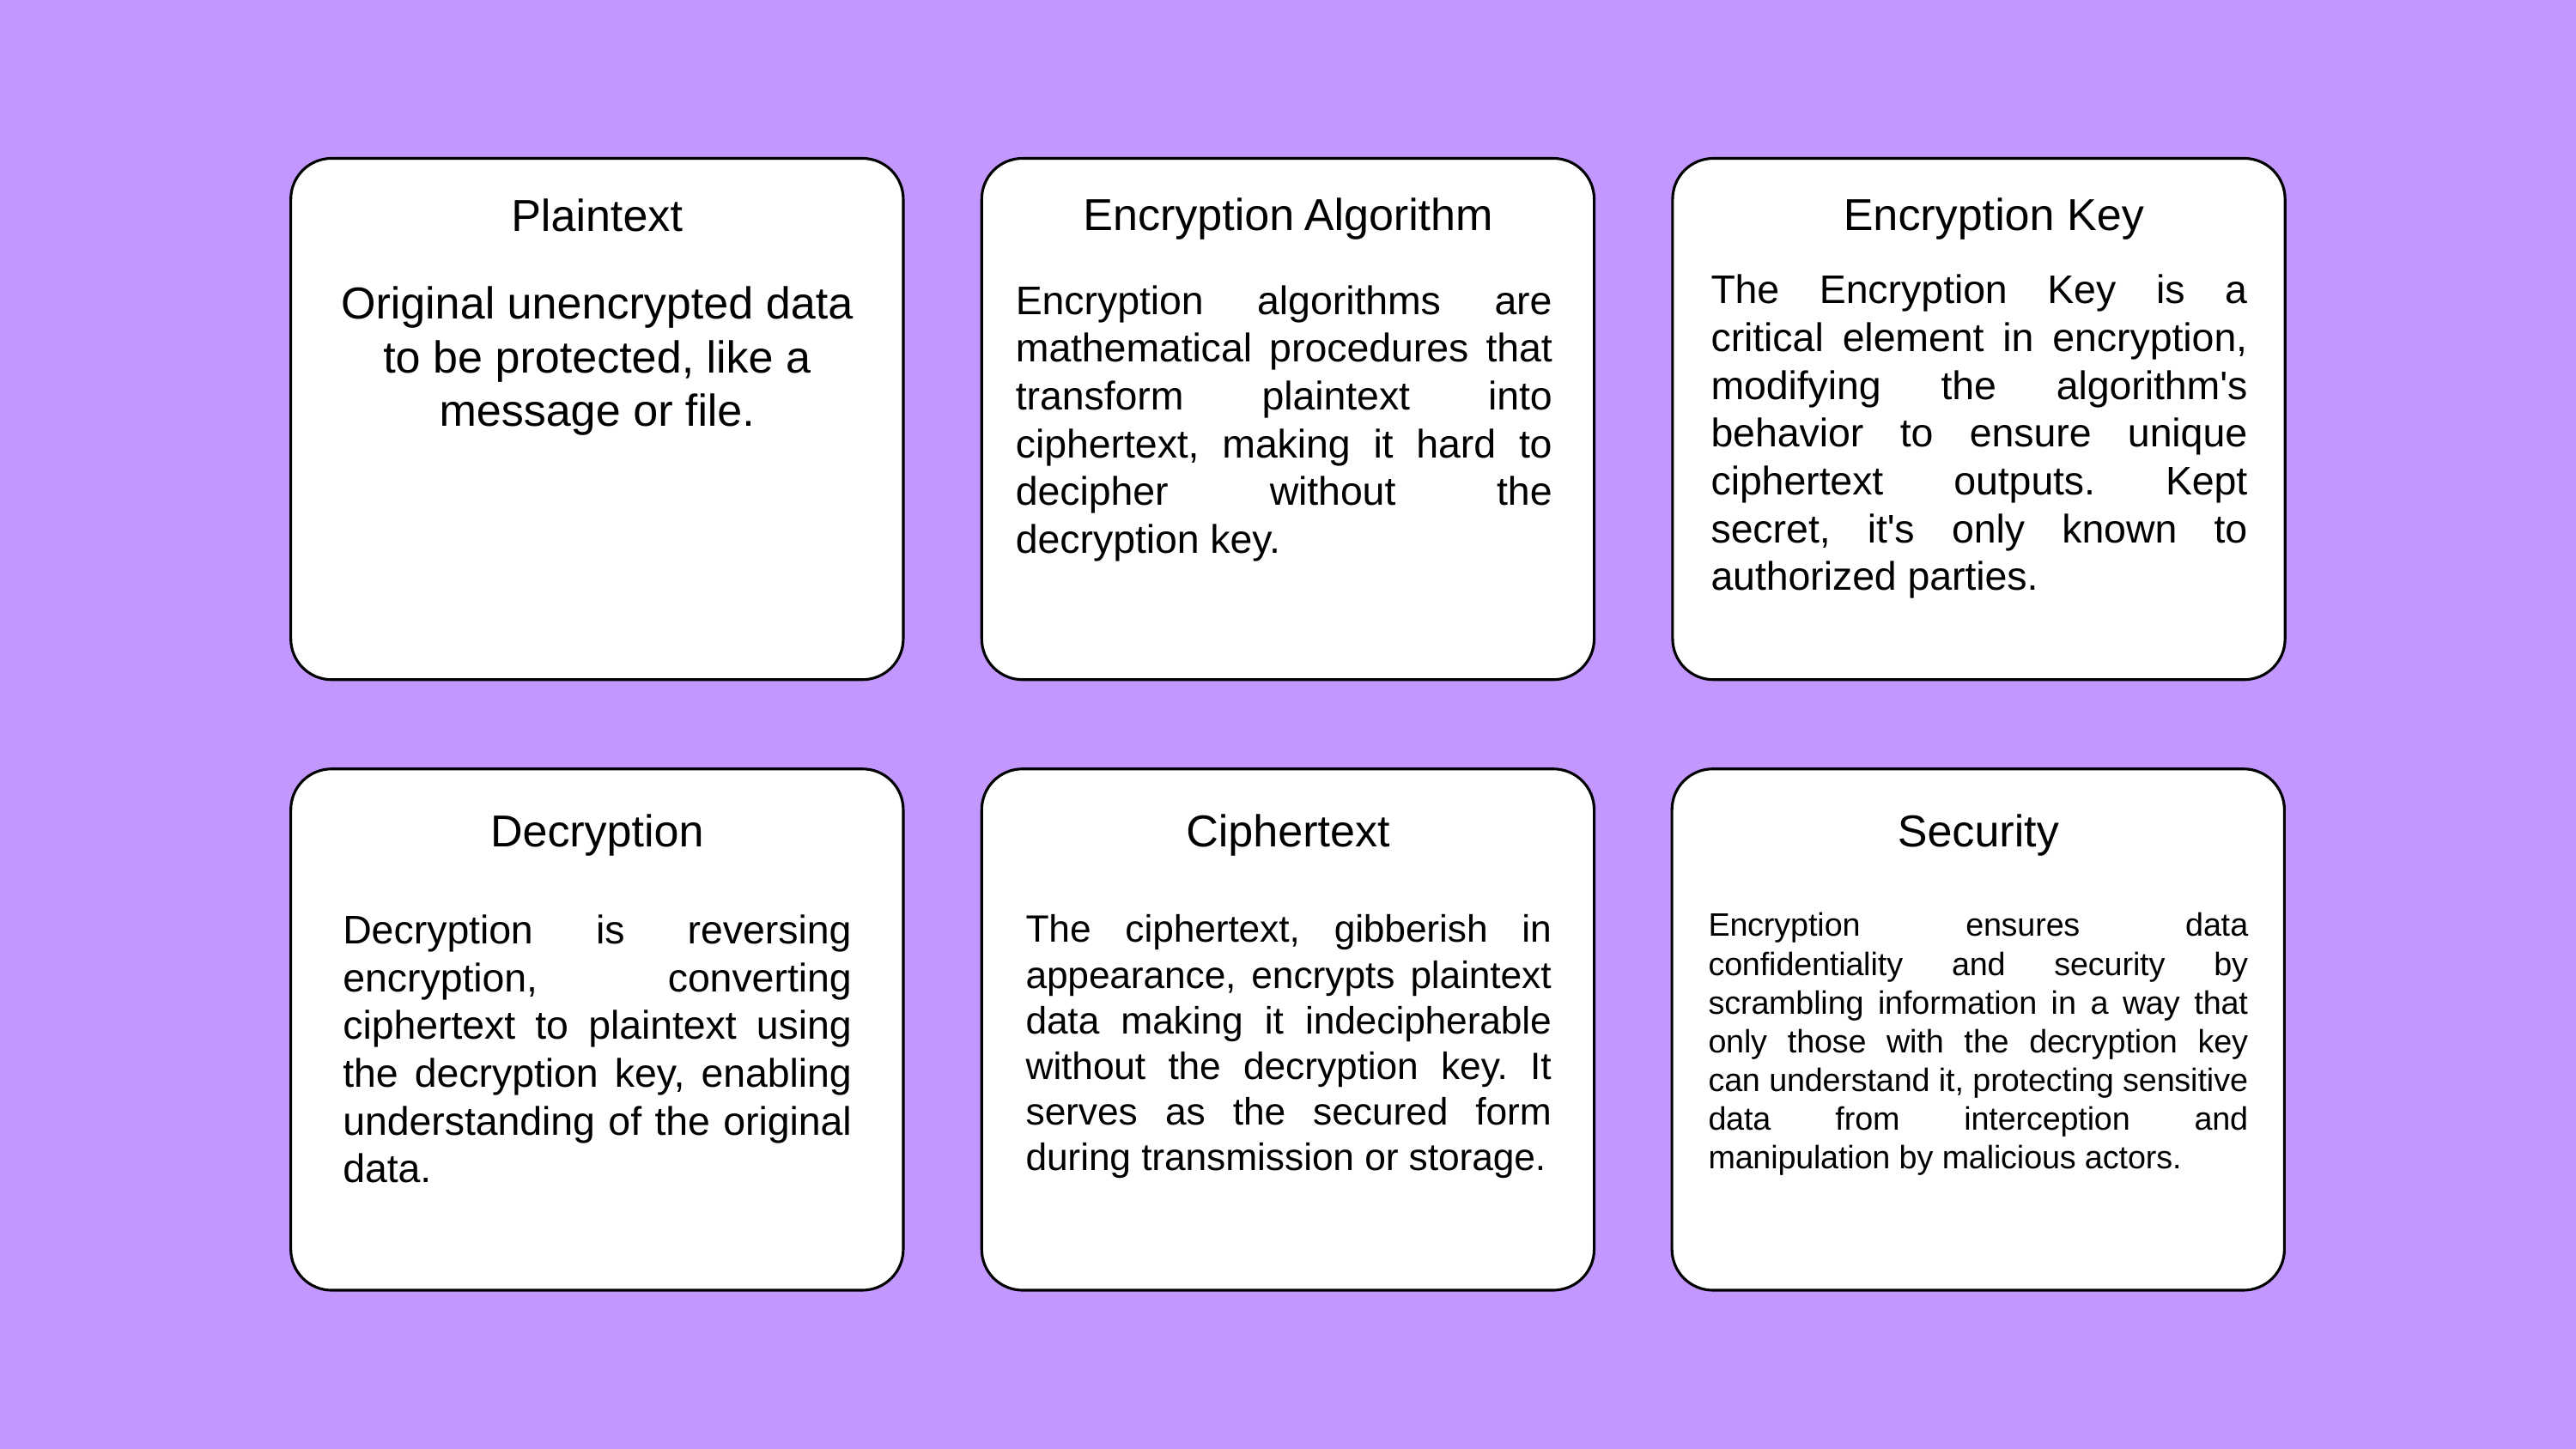

Encryption Algorithm
Encryption Key
Plaintext
The Encryption Key is a critical element in encryption, modifying the algorithm's behavior to ensure unique ciphertext outputs. Kept secret, it's only known to authorized parties.
Original unencrypted data to be protected, like a message or file.
Encryption algorithms are mathematical procedures that transform plaintext into ciphertext, making it hard to decipher without the decryption key.

Decryption
Ciphertext
Security
Decryption is reversing encryption, converting ciphertext to plaintext using the decryption key, enabling understanding of the original data.
The ciphertext, gibberish in appearance, encrypts plaintext data making it indecipherable without the decryption key. It serves as the secured form during transmission or storage.
Encryption ensures data confidentiality and security by scrambling information in a way that only those with the decryption key can understand it, protecting sensitive data from interception and manipulation by malicious actors.